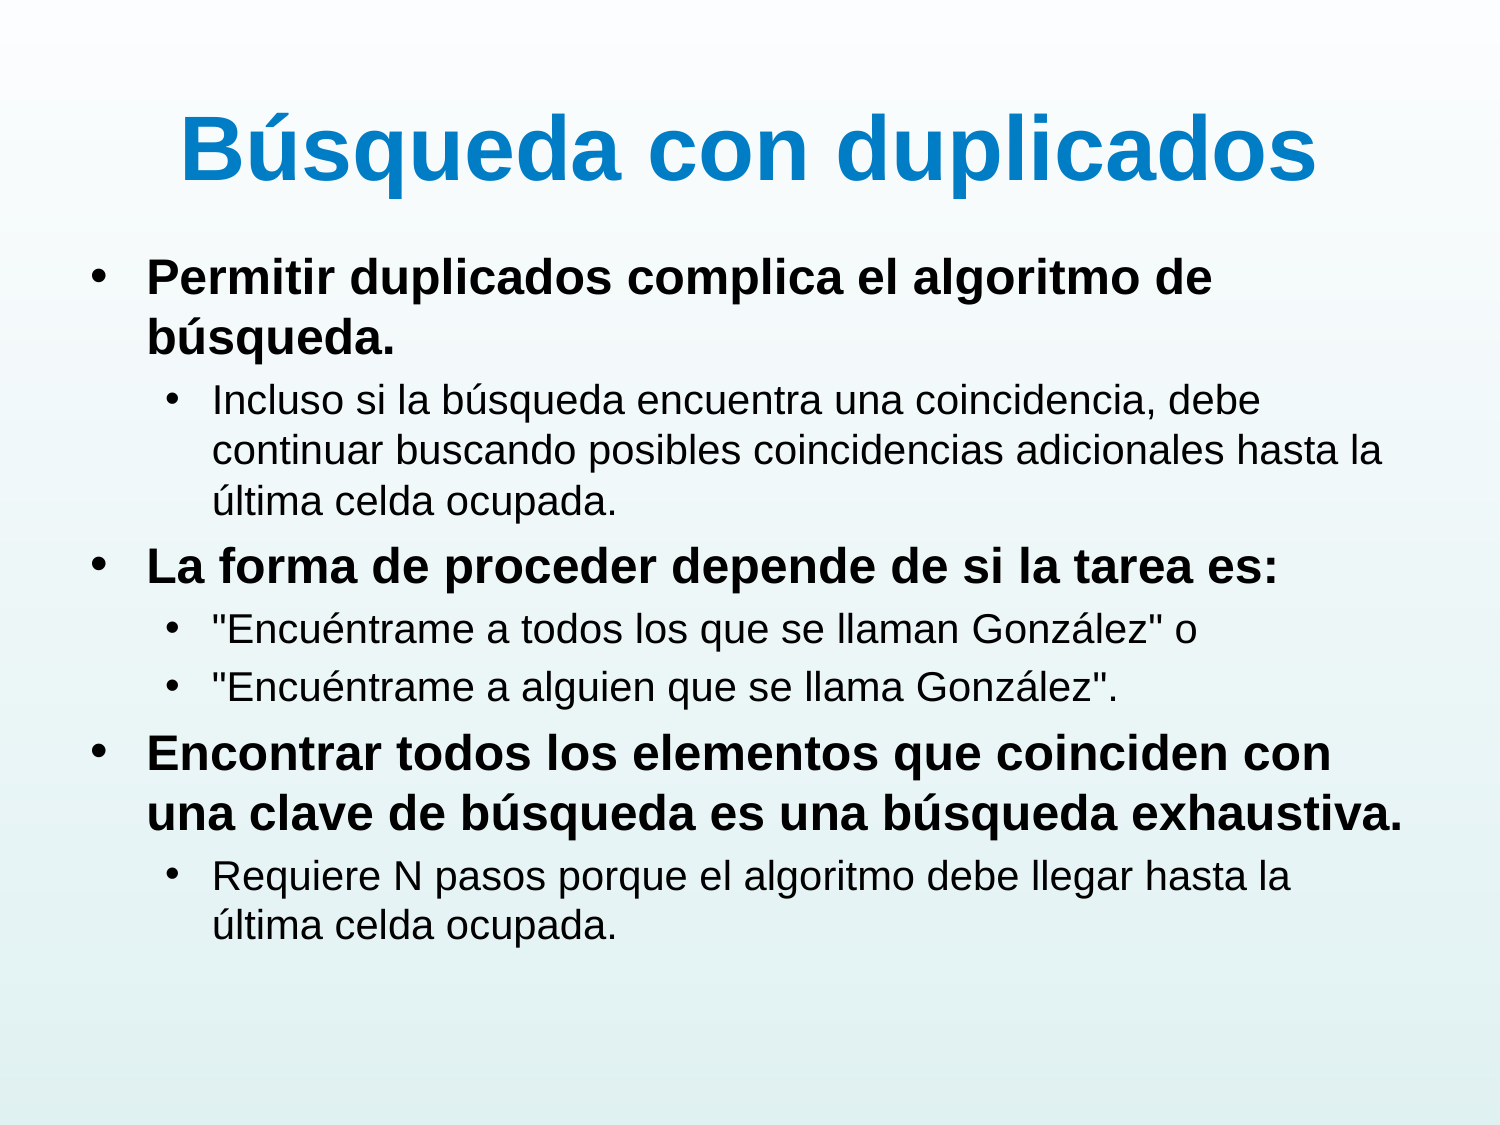

# Búsqueda con duplicados
Permitir duplicados complica el algoritmo de búsqueda.
Incluso si la búsqueda encuentra una coincidencia, debe continuar buscando posibles coincidencias adicionales hasta la última celda ocupada.
La forma de proceder depende de si la tarea es:
"Encuéntrame a todos los que se llaman González" o
"Encuéntrame a alguien que se llama González".
Encontrar todos los elementos que coinciden con una clave de búsqueda es una búsqueda exhaustiva.
Requiere N pasos porque el algoritmo debe llegar hasta la última celda ocupada.